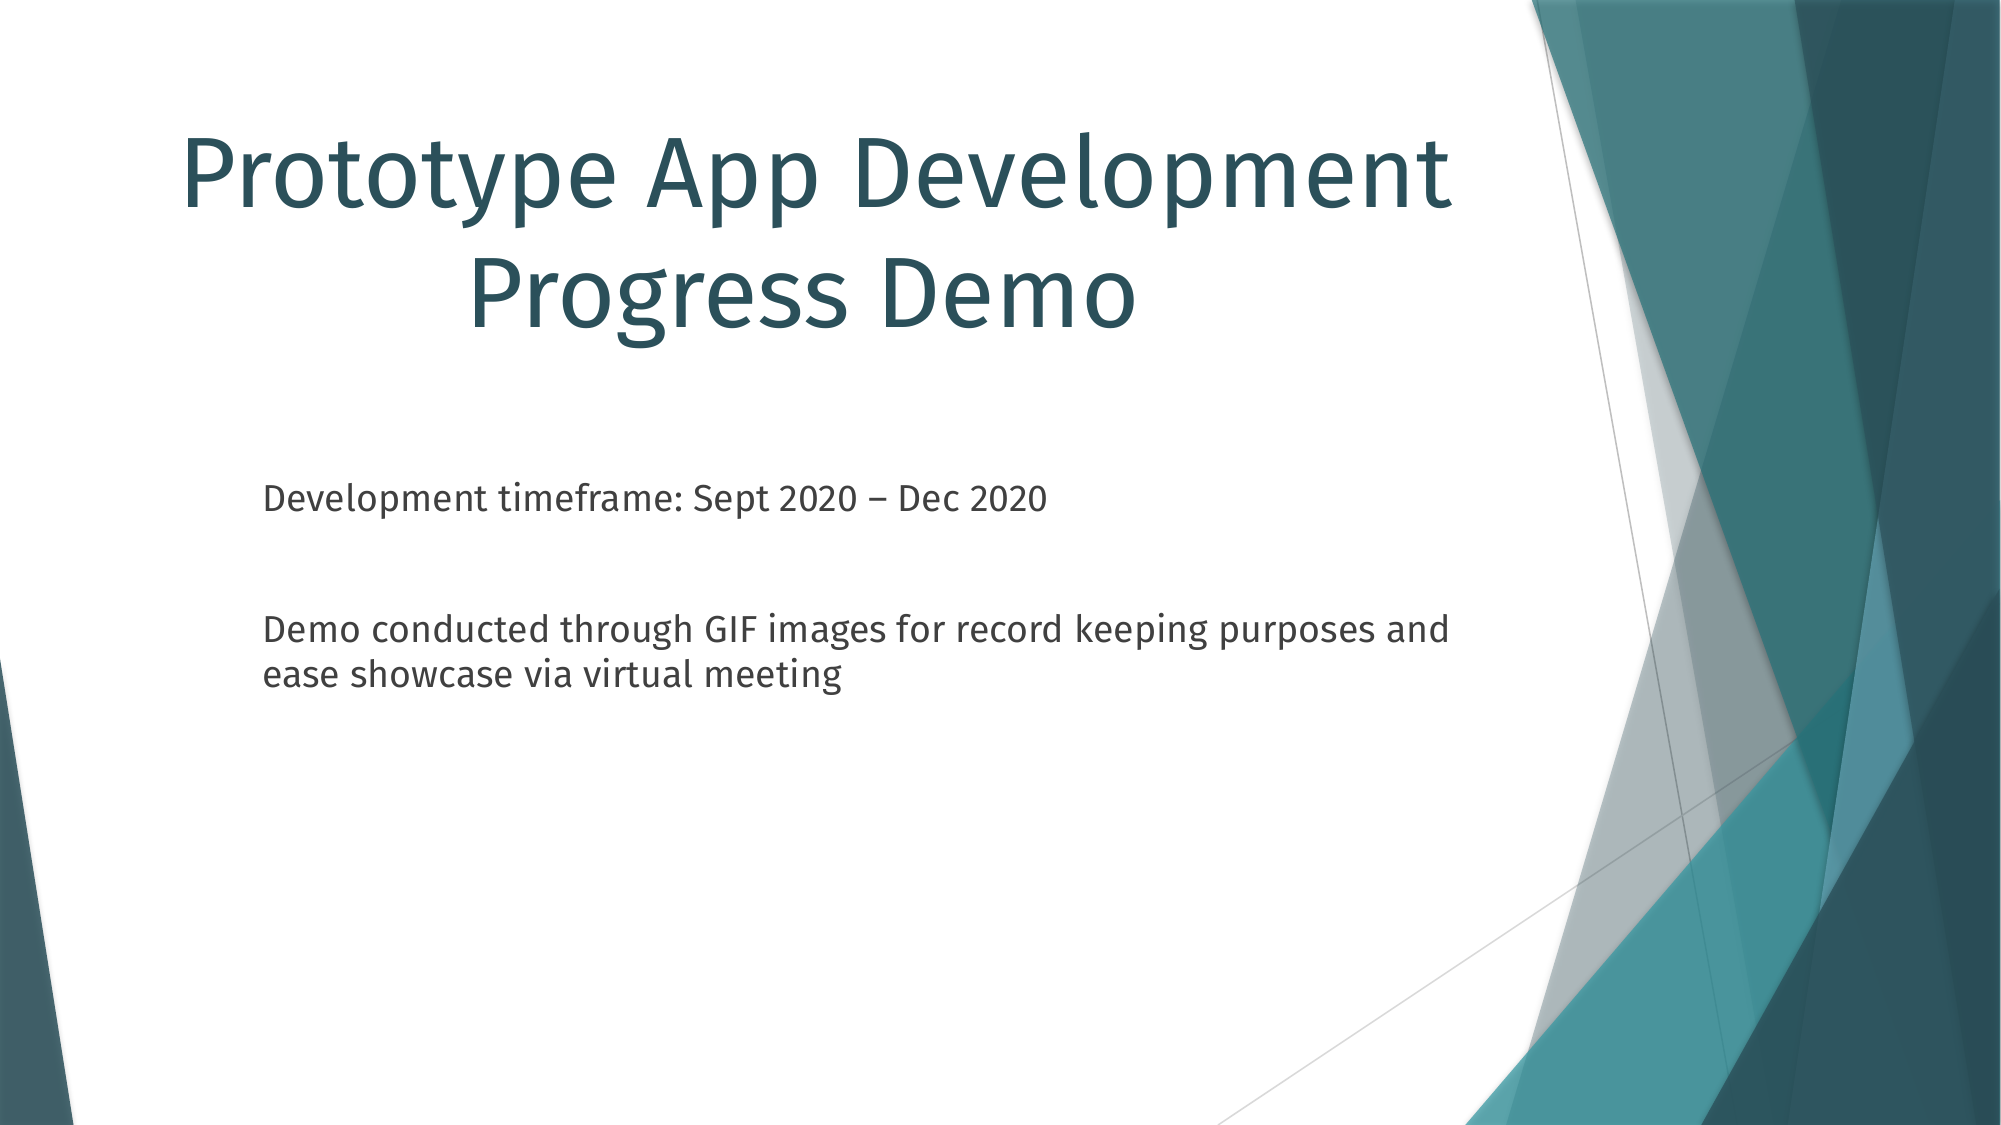

# Prototype App Development Progress Demo
Development timeframe: Sept 2020 – Dec 2020

Demo conducted through GIF images for record keeping purposes and ease showcase via virtual meeting